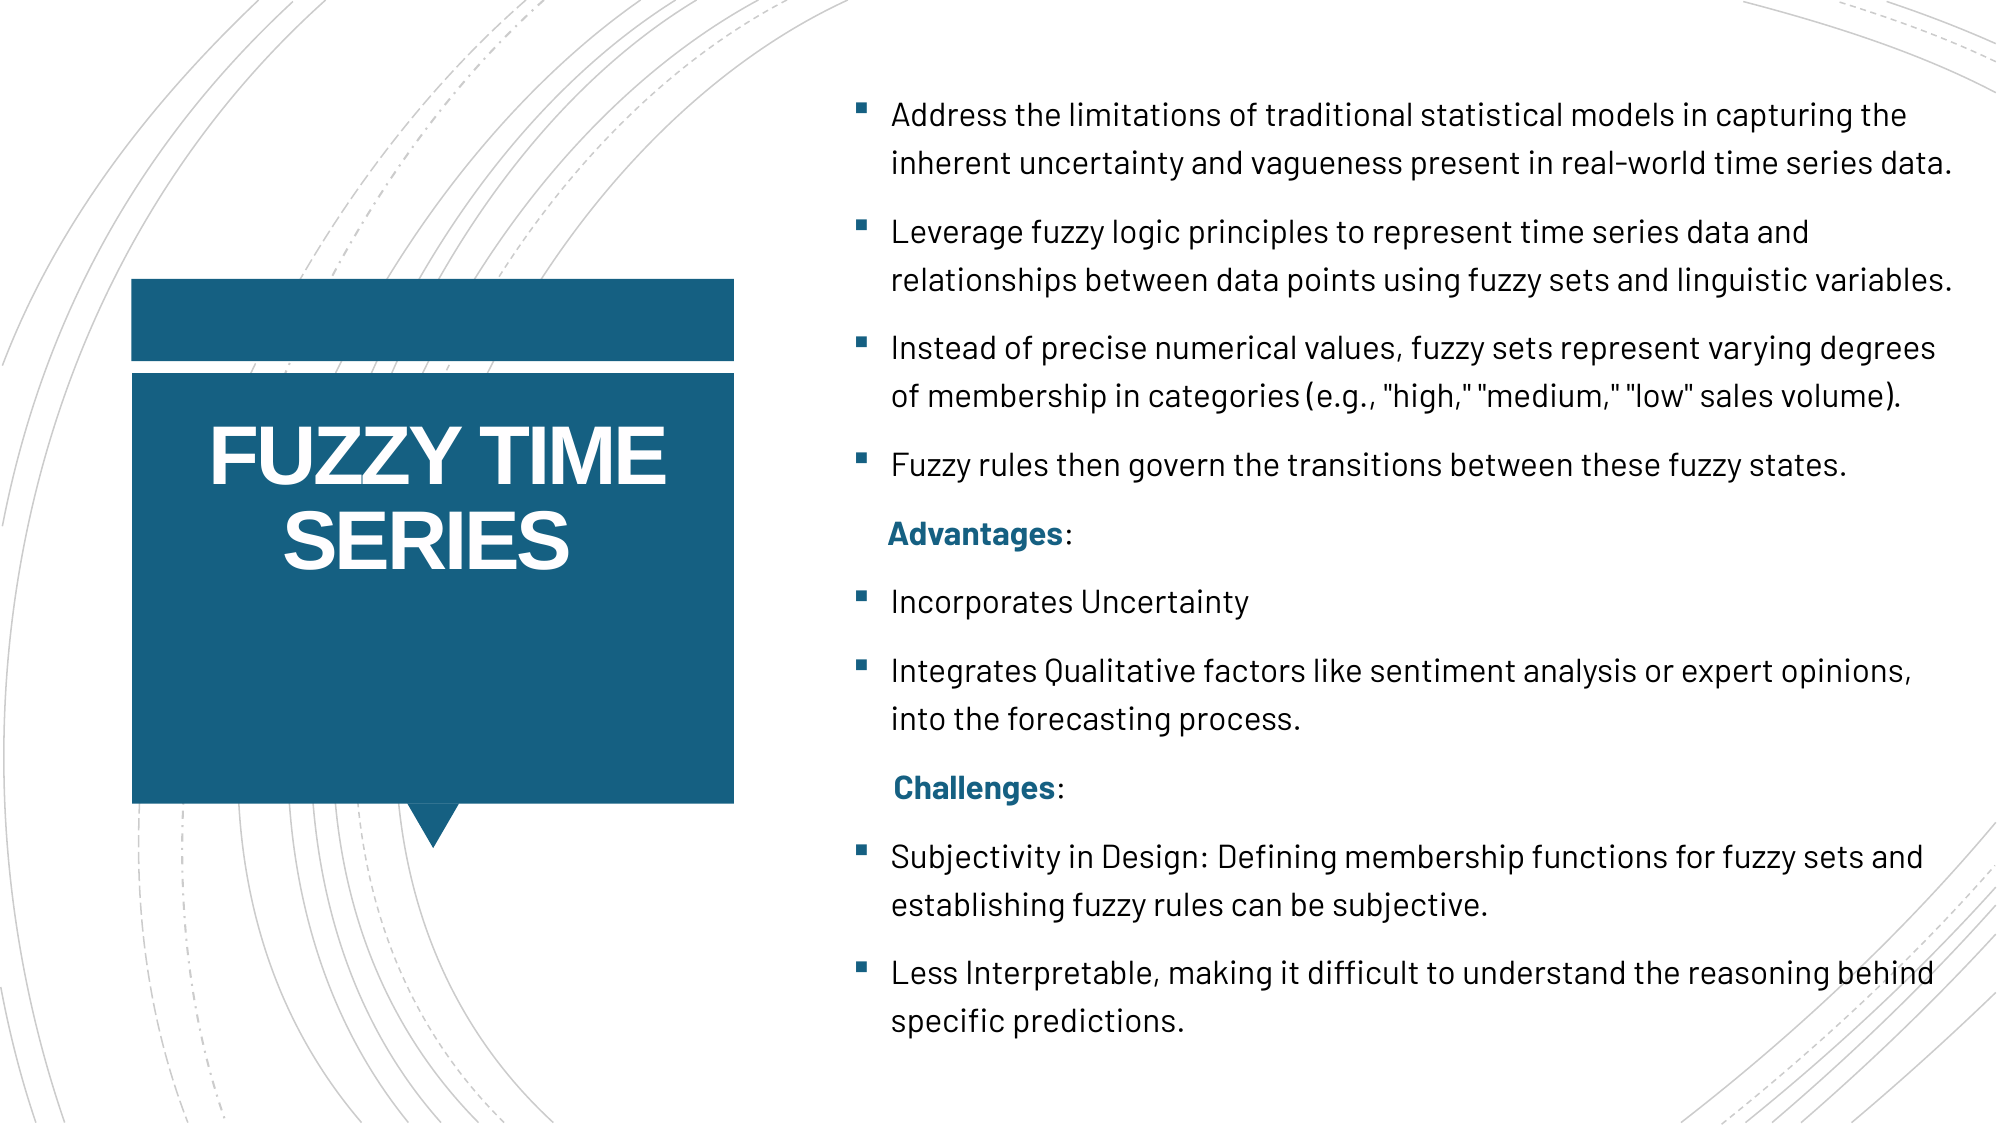

Address the limitations of traditional statistical models in capturing the inherent uncertainty and vagueness present in real-world time series data.
Leverage fuzzy logic principles to represent time series data and relationships between data points using fuzzy sets and linguistic variables.
Instead of precise numerical values, fuzzy sets represent varying degrees of membership in categories (e.g., "high," "medium," "low" sales volume).
Fuzzy rules then govern the transitions between these fuzzy states.
     Advantages:
Incorporates Uncertainty
Integrates Qualitative factors like sentiment analysis or expert opinions, into the forecasting process.
      Challenges:
Subjectivity in Design: Defining membership functions for fuzzy sets and establishing fuzzy rules can be subjective.
Less Interpretable, making it difficult to understand the reasoning behind specific predictions.
# FUZZY TIME SERIES